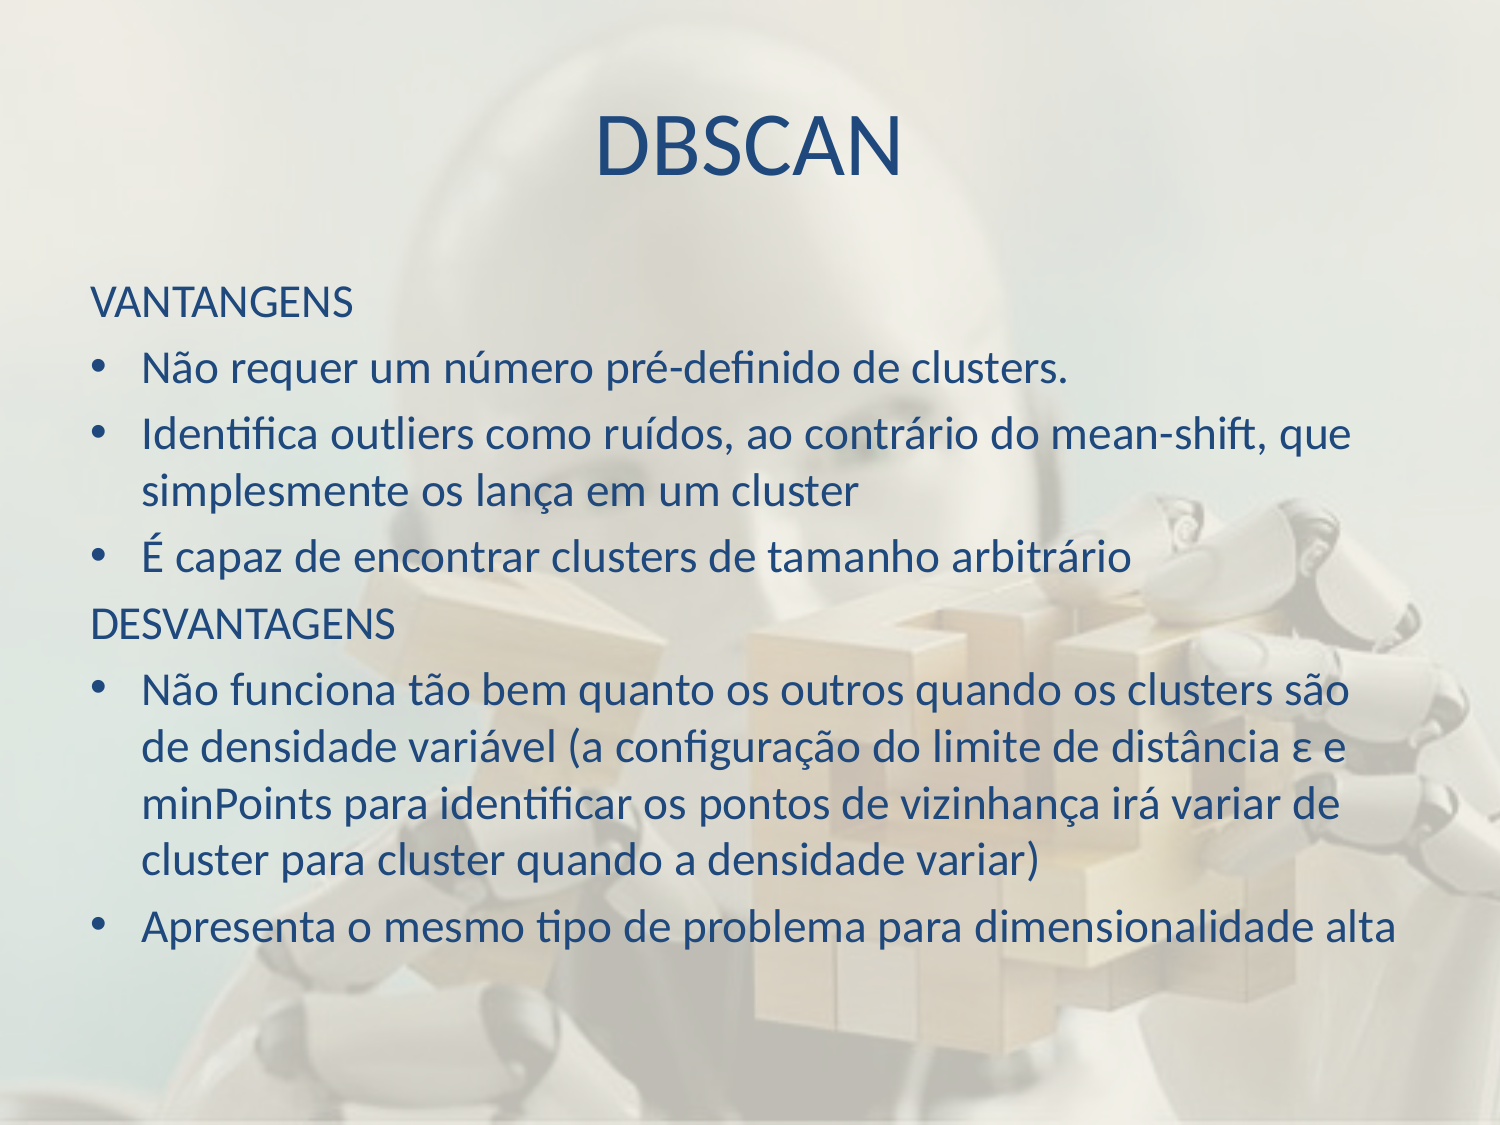

# DBSCAN
VANTANGENS
Não requer um número pré-definido de clusters.
Identifica outliers como ruídos, ao contrário do mean-shift, que simplesmente os lança em um cluster
É capaz de encontrar clusters de tamanho arbitrário
DESVANTAGENS
Não funciona tão bem quanto os outros quando os clusters são de densidade variável (a configuração do limite de distância ε e minPoints para identificar os pontos de vizinhança irá variar de cluster para cluster quando a densidade variar)
Apresenta o mesmo tipo de problema para dimensionalidade alta